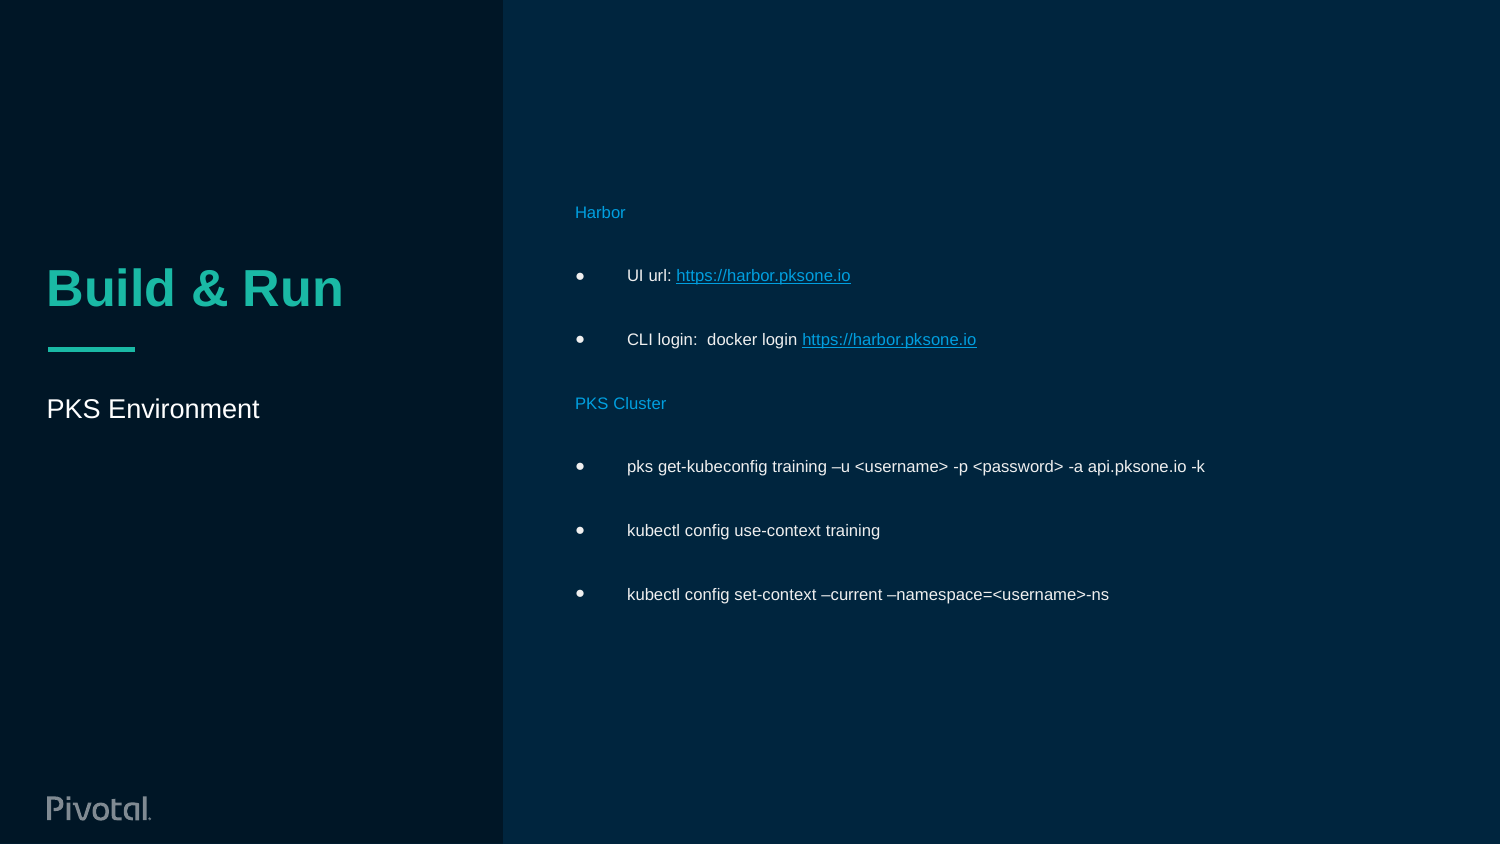

Harbor
UI url: https://harbor.pksone.io
CLI login:  docker login https://harbor.pksone.io
PKS Cluster
pks get-kubeconfig training –u <username> -p <password> -a api.pksone.io -k
kubectl config use-context training
kubectl config set-context –current –namespace=<username>-ns

# Build & Run
PKS Environment